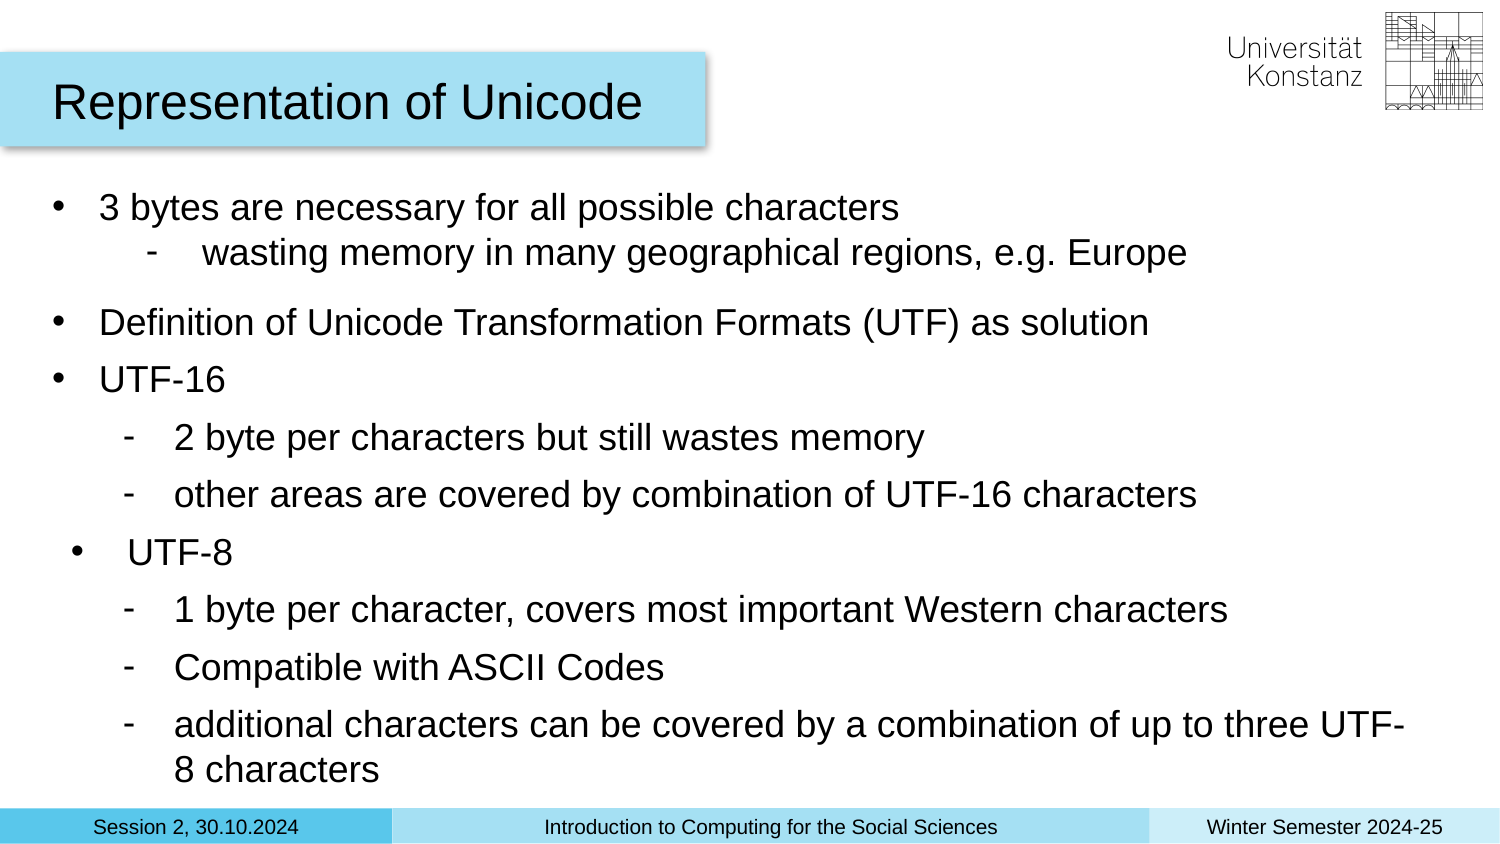

Representation of Unicode
3 bytes are necessary for all possible characters
wasting memory in many geographical regions, e.g. Europe
Definition of Unicode Transformation Formats (UTF) as solution
UTF-16
2 byte per characters but still wastes memory
other areas are covered by combination of UTF-16 characters
UTF-8
1 byte per character, covers most important Western characters
Compatible with ASCII Codes
additional characters can be covered by a combination of up to three UTF-8 characters